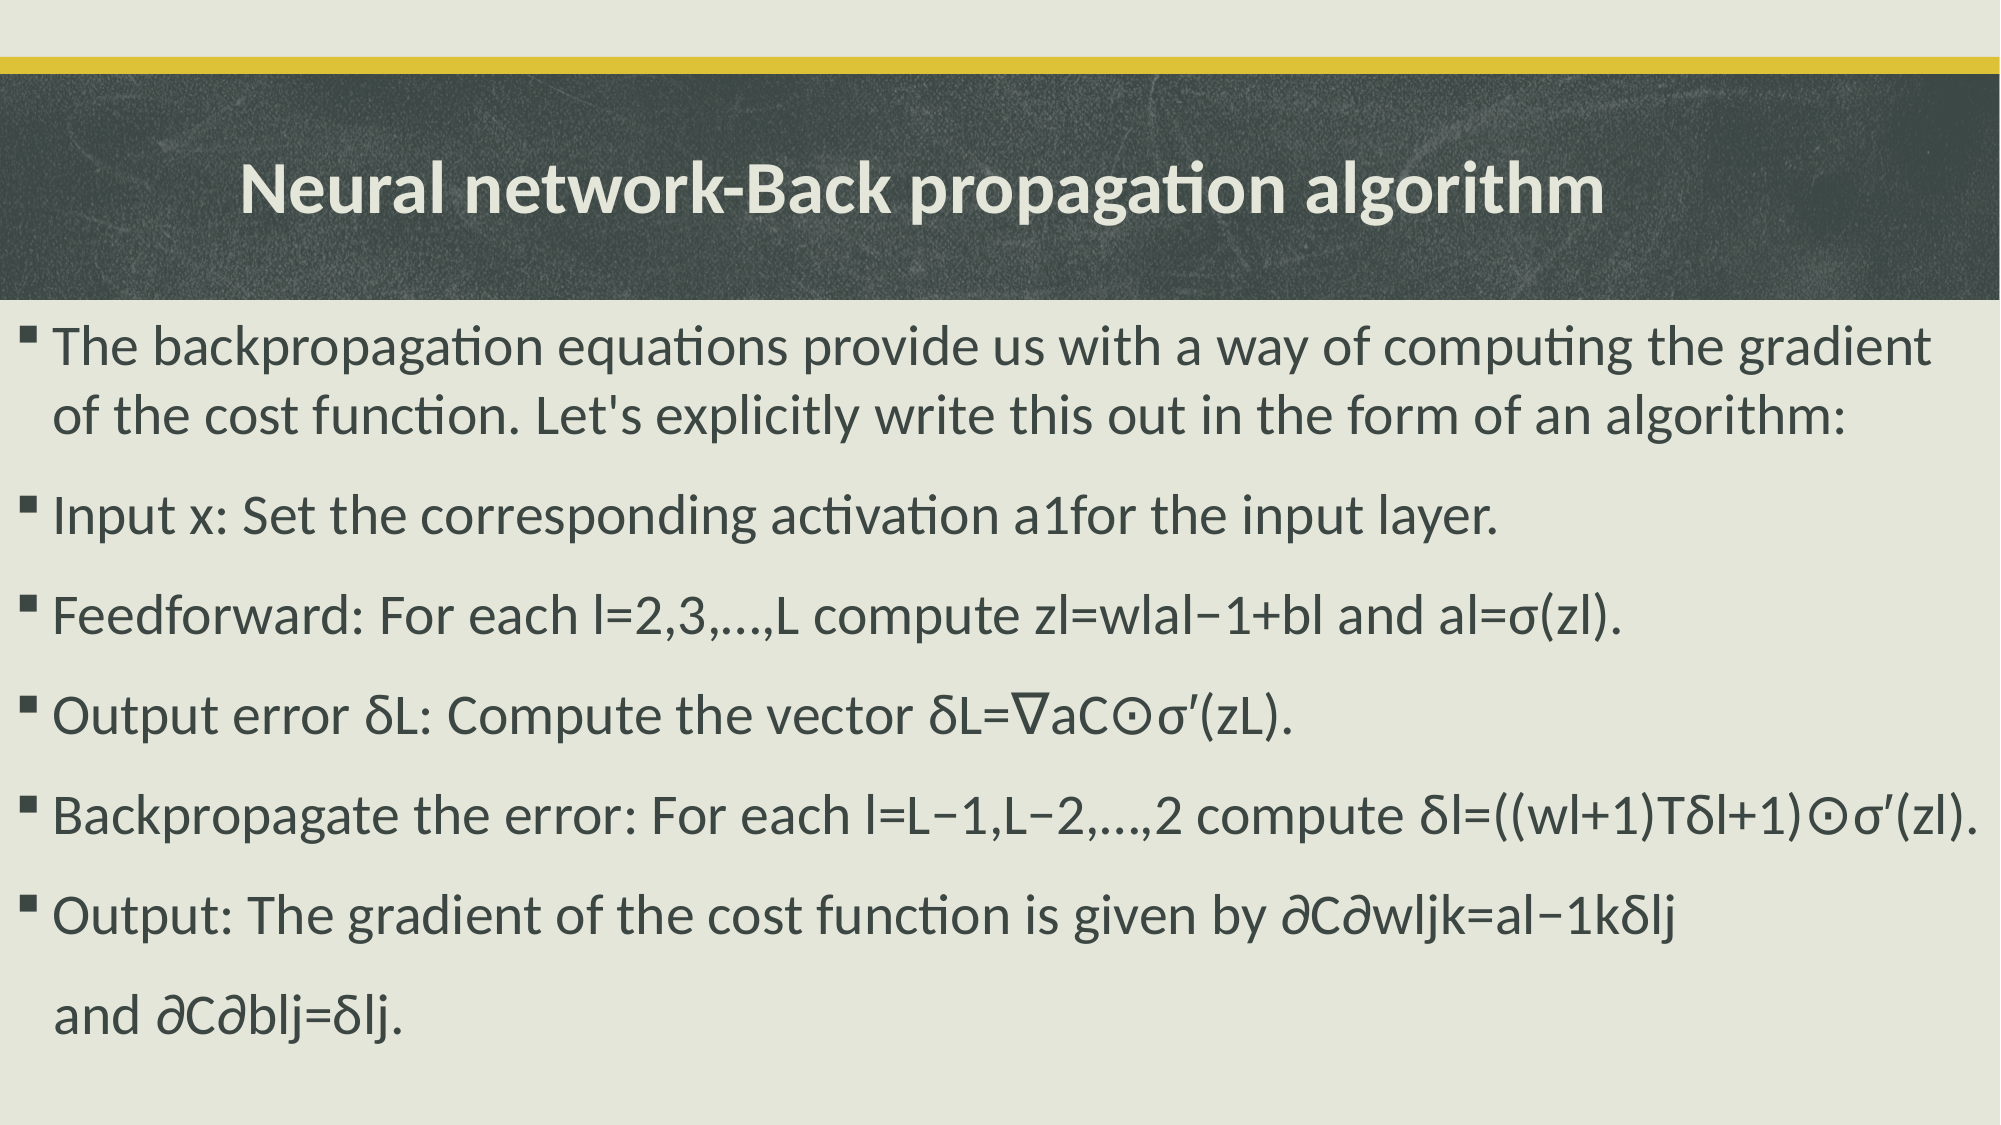

# Neural network-Back propagation algorithm
The backpropagation equations provide us with a way of computing the gradient of the cost function. Let's explicitly write this out in the form of an algorithm:
Input x: Set the corresponding activation a1for the input layer.
Feedforward: For each l=2,3,…,L compute zl=wlal−1+bl and al=σ(zl).
Output error δL: Compute the vector δL=∇aC⊙σ′(zL).
Backpropagate the error: For each l=L−1,L−2,…,2 compute δl=((wl+1)Tδl+1)⊙σ′(zl).
Output: The gradient of the cost function is given by ∂C∂wljk=al−1kδlj
   and ∂C∂blj=δlj.